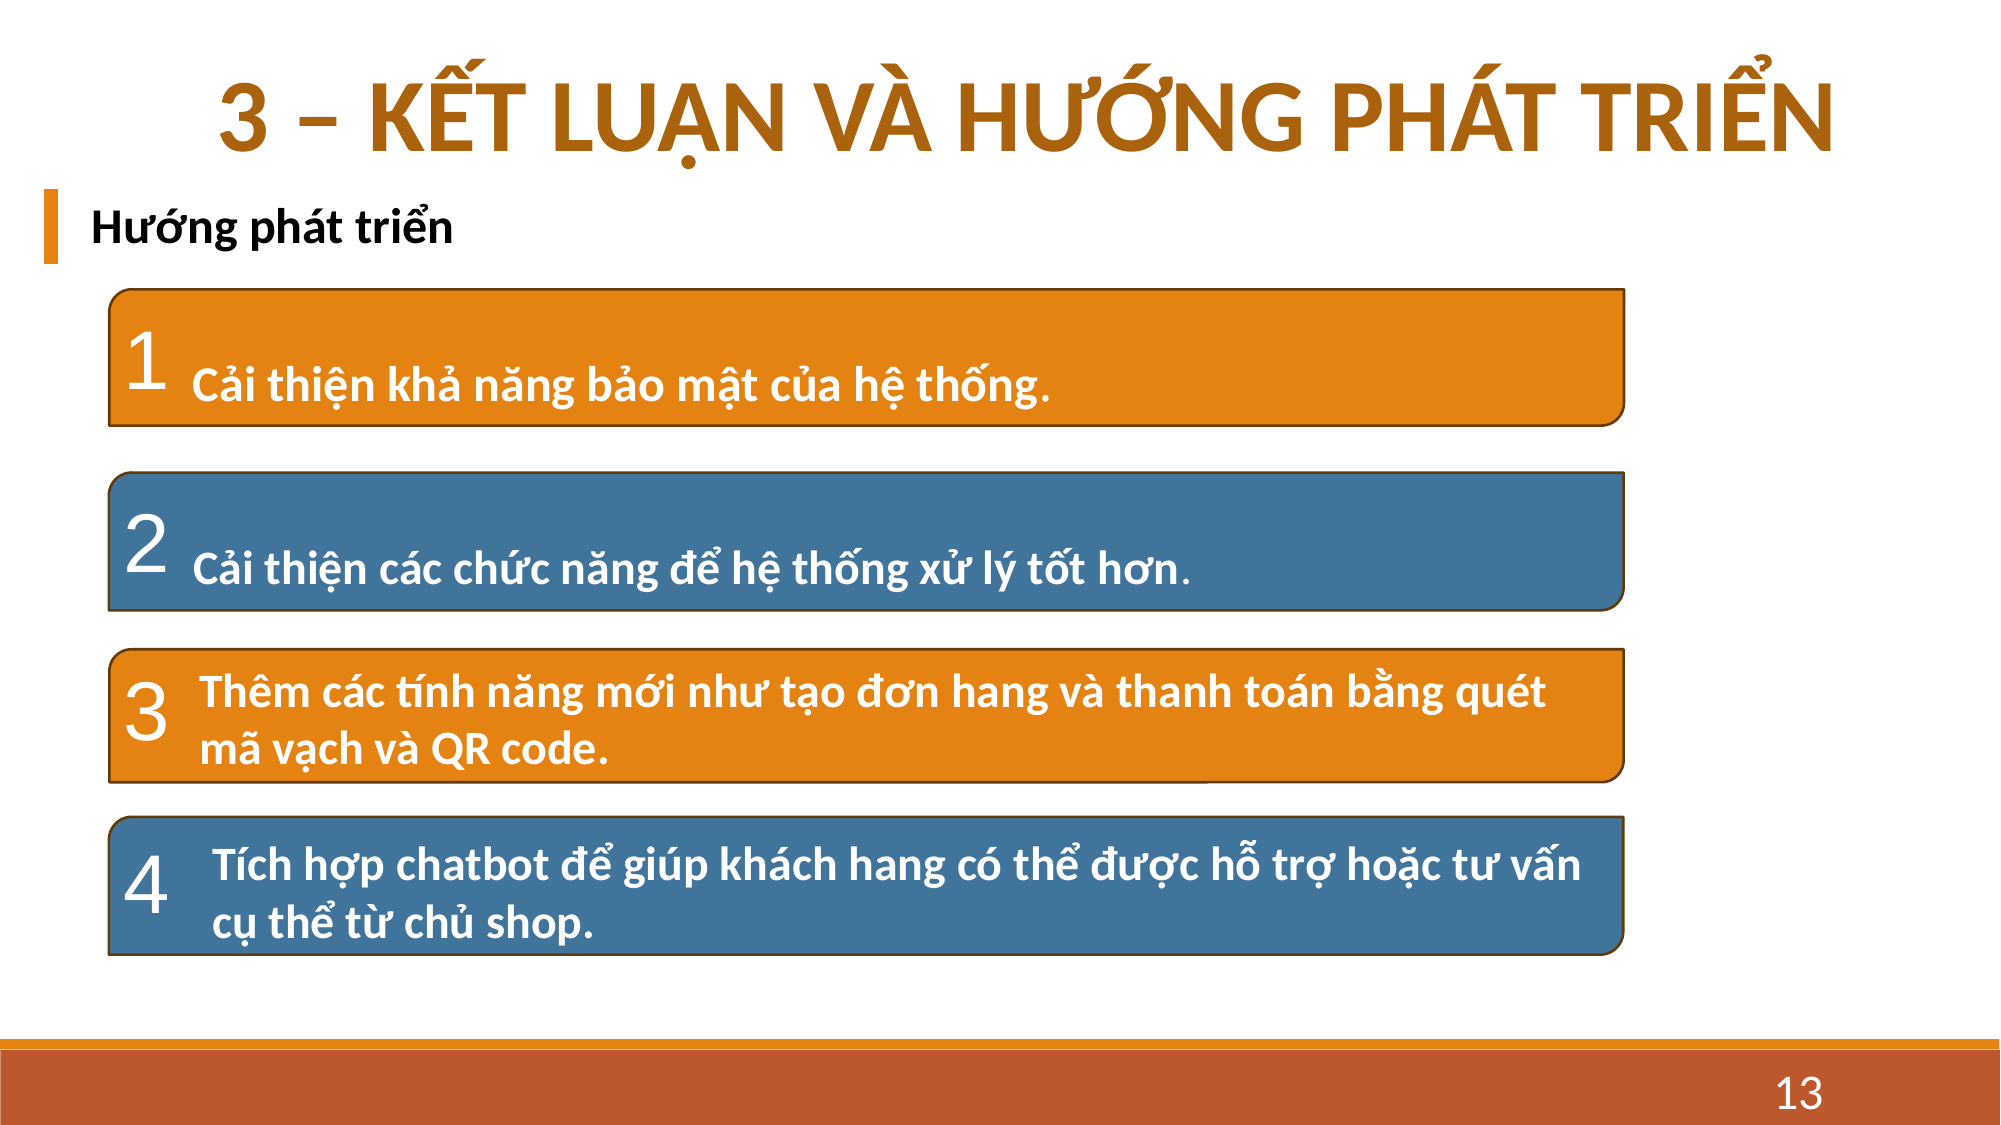

2
3 – KẾT LUẬN VÀ HƯỚNG PHÁT TRIỂN
Hướng phát triển
Cải thiện khả năng bảo mật của hệ thống.

1
Cải thiện các chức năng để hệ thống xử lý tốt hơn.

2

3
Thêm các tính năng mới như tạo đơn hang và thanh toán bằng quét mã vạch và QR code.
4

4
Tích hợp chatbot để giúp khách hang có thể được hỗ trợ hoặc tư vấn cụ thể từ chủ shop.
13